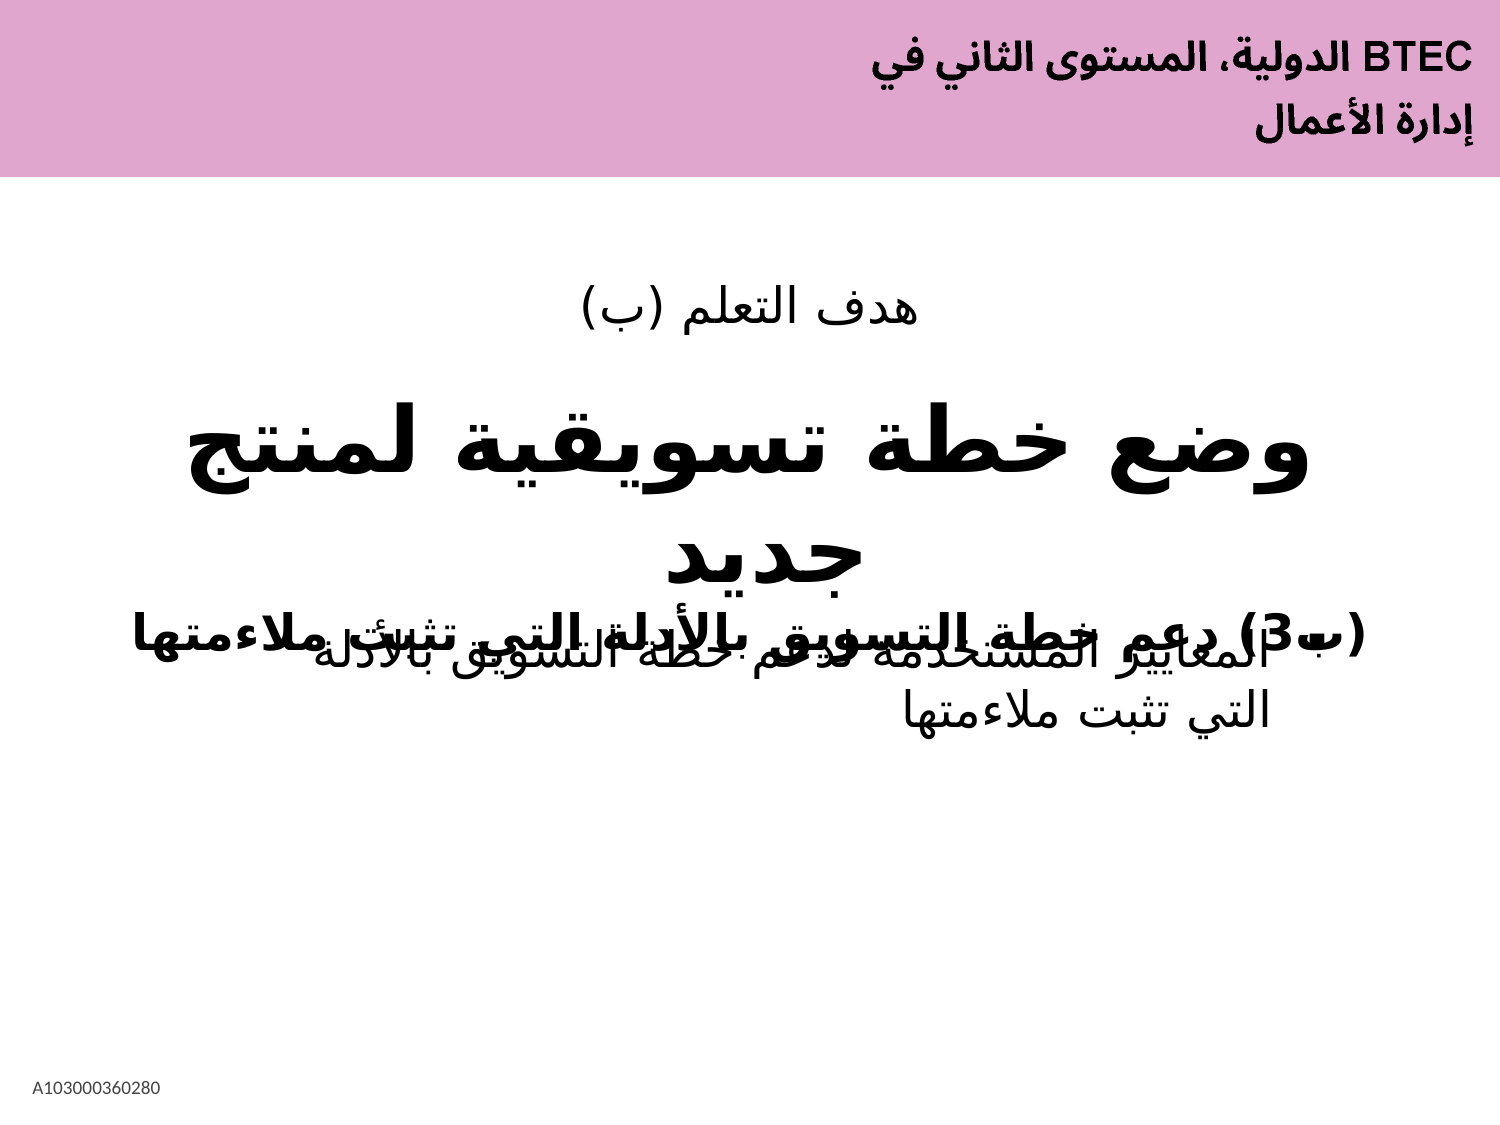

# هدف التعلم (ب)
وضع خطة تسويقية لمنتج جديد
(ب3) دعم خطة التسويق بالأدلة التي تثبت ملاءمتها
المعايير المستخدمة لدعم خطة التسويق بالأدلة التي تثبت ملاءمتها
A103000360280